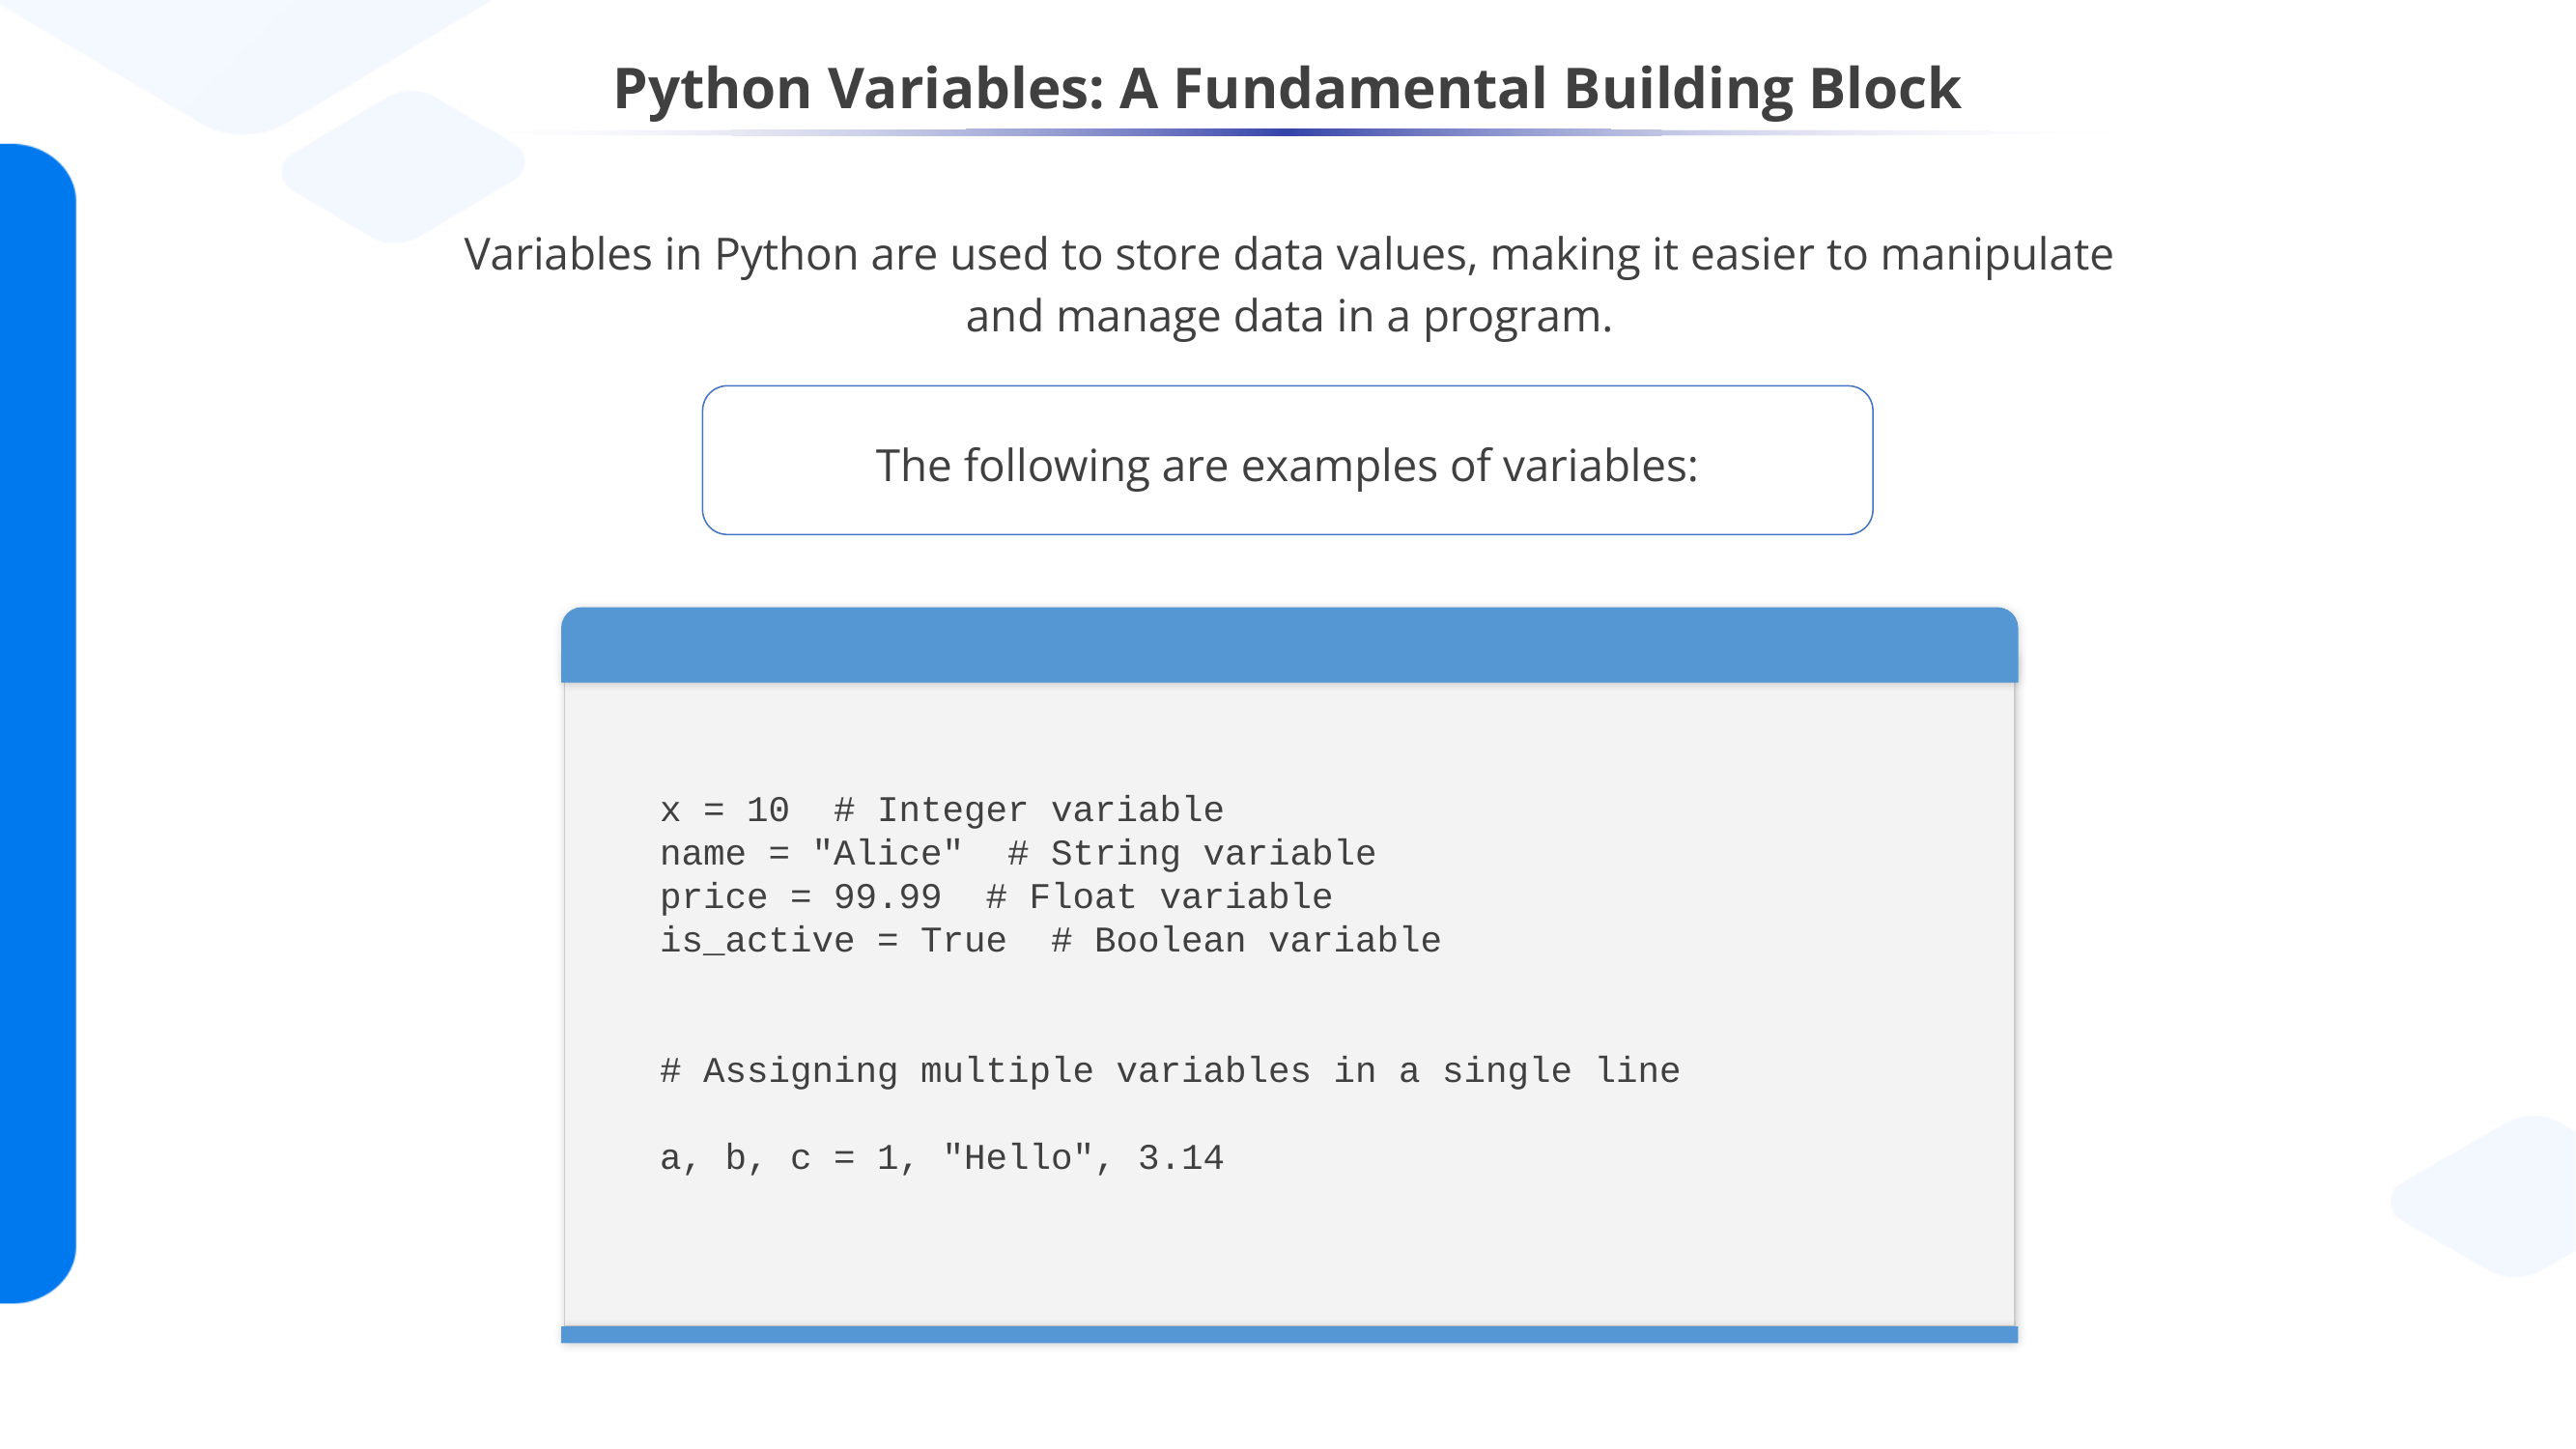

# Python Variables: A Fundamental Building Block

Variables in Python are used to store data values, making it easier to manipulate
and manage data in a program.
The following are examples of variables:

x = 10  # Integer variable
name = "Alice"  # String variable
price = 99.99  # Float variable
is_active = True  # Boolean variable

# Assigning multiple variables in a single line

a, b, c = 1, "Hello", 3.14